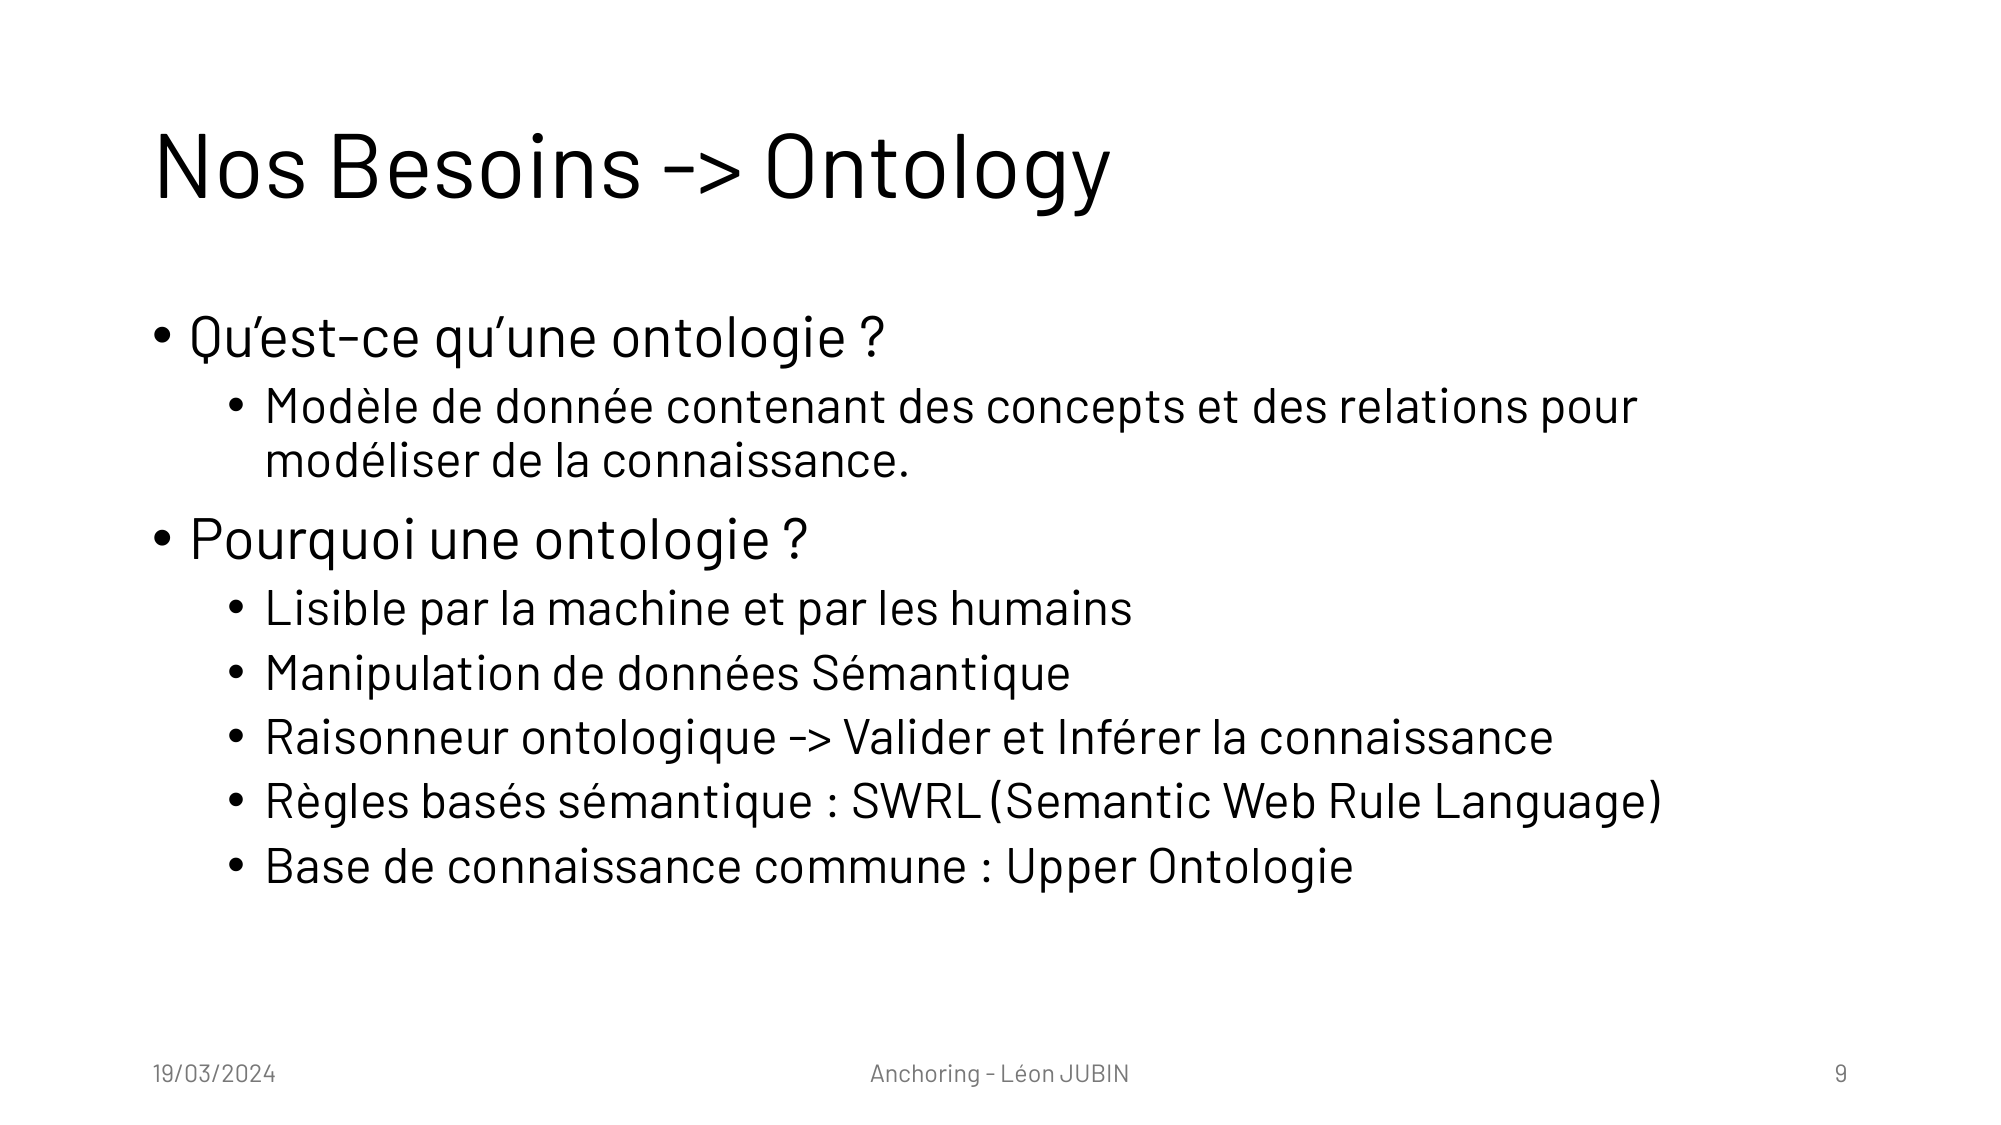

# Nos Besoins -> Ontology
Qu’est-ce qu’une ontologie ?
Modèle de donnée contenant des concepts et des relations pour modéliser de la connaissance.
Pourquoi une ontologie ?
Lisible par la machine et par les humains
Manipulation de données Sémantique
Raisonneur ontologique -> Valider et Inférer la connaissance
Règles basés sémantique : SWRL (Semantic Web Rule Language)
Base de connaissance commune : Upper Ontologie
19/03/2024
Anchoring - Léon JUBIN
9